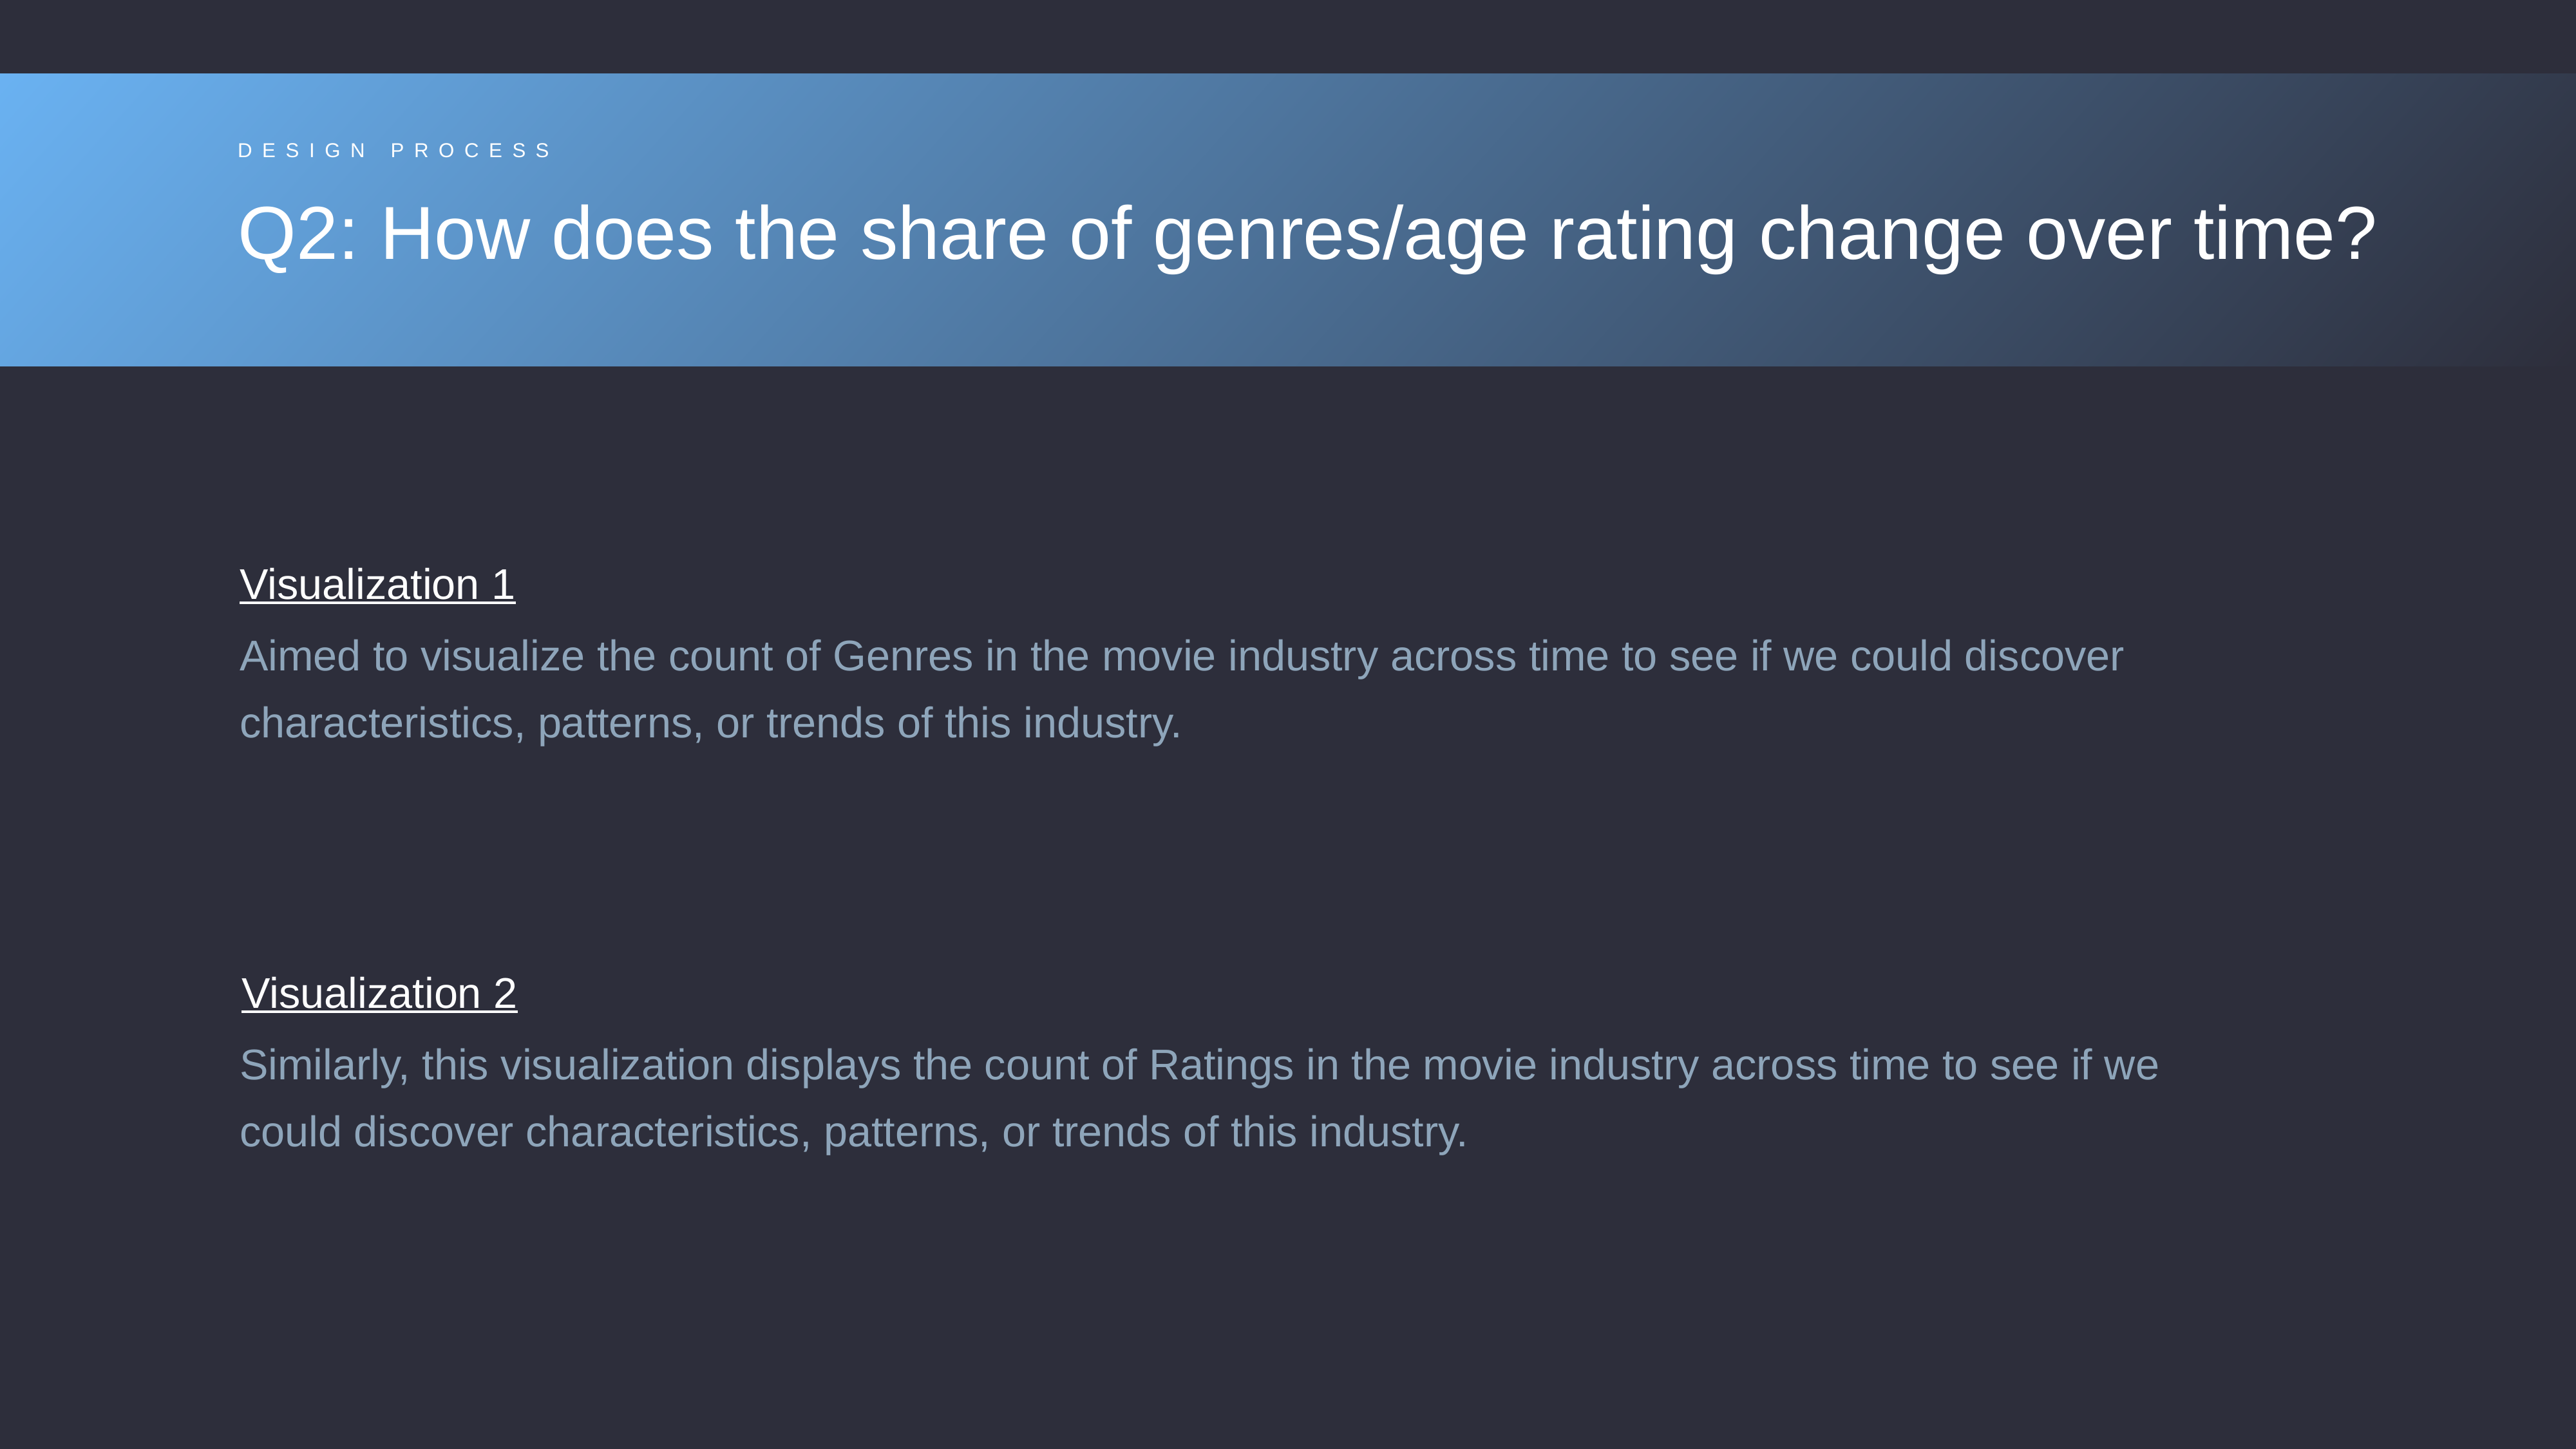

Design process
Q2: How does the share of genres/age rating change over time?
Visualization 1
Aimed to visualize the count of Genres in the movie industry across time to see if we could discover characteristics, patterns, or trends of this industry.
Visualization 2
Similarly, this visualization displays the count of Ratings in the movie industry across time to see if we could discover characteristics, patterns, or trends of this industry.